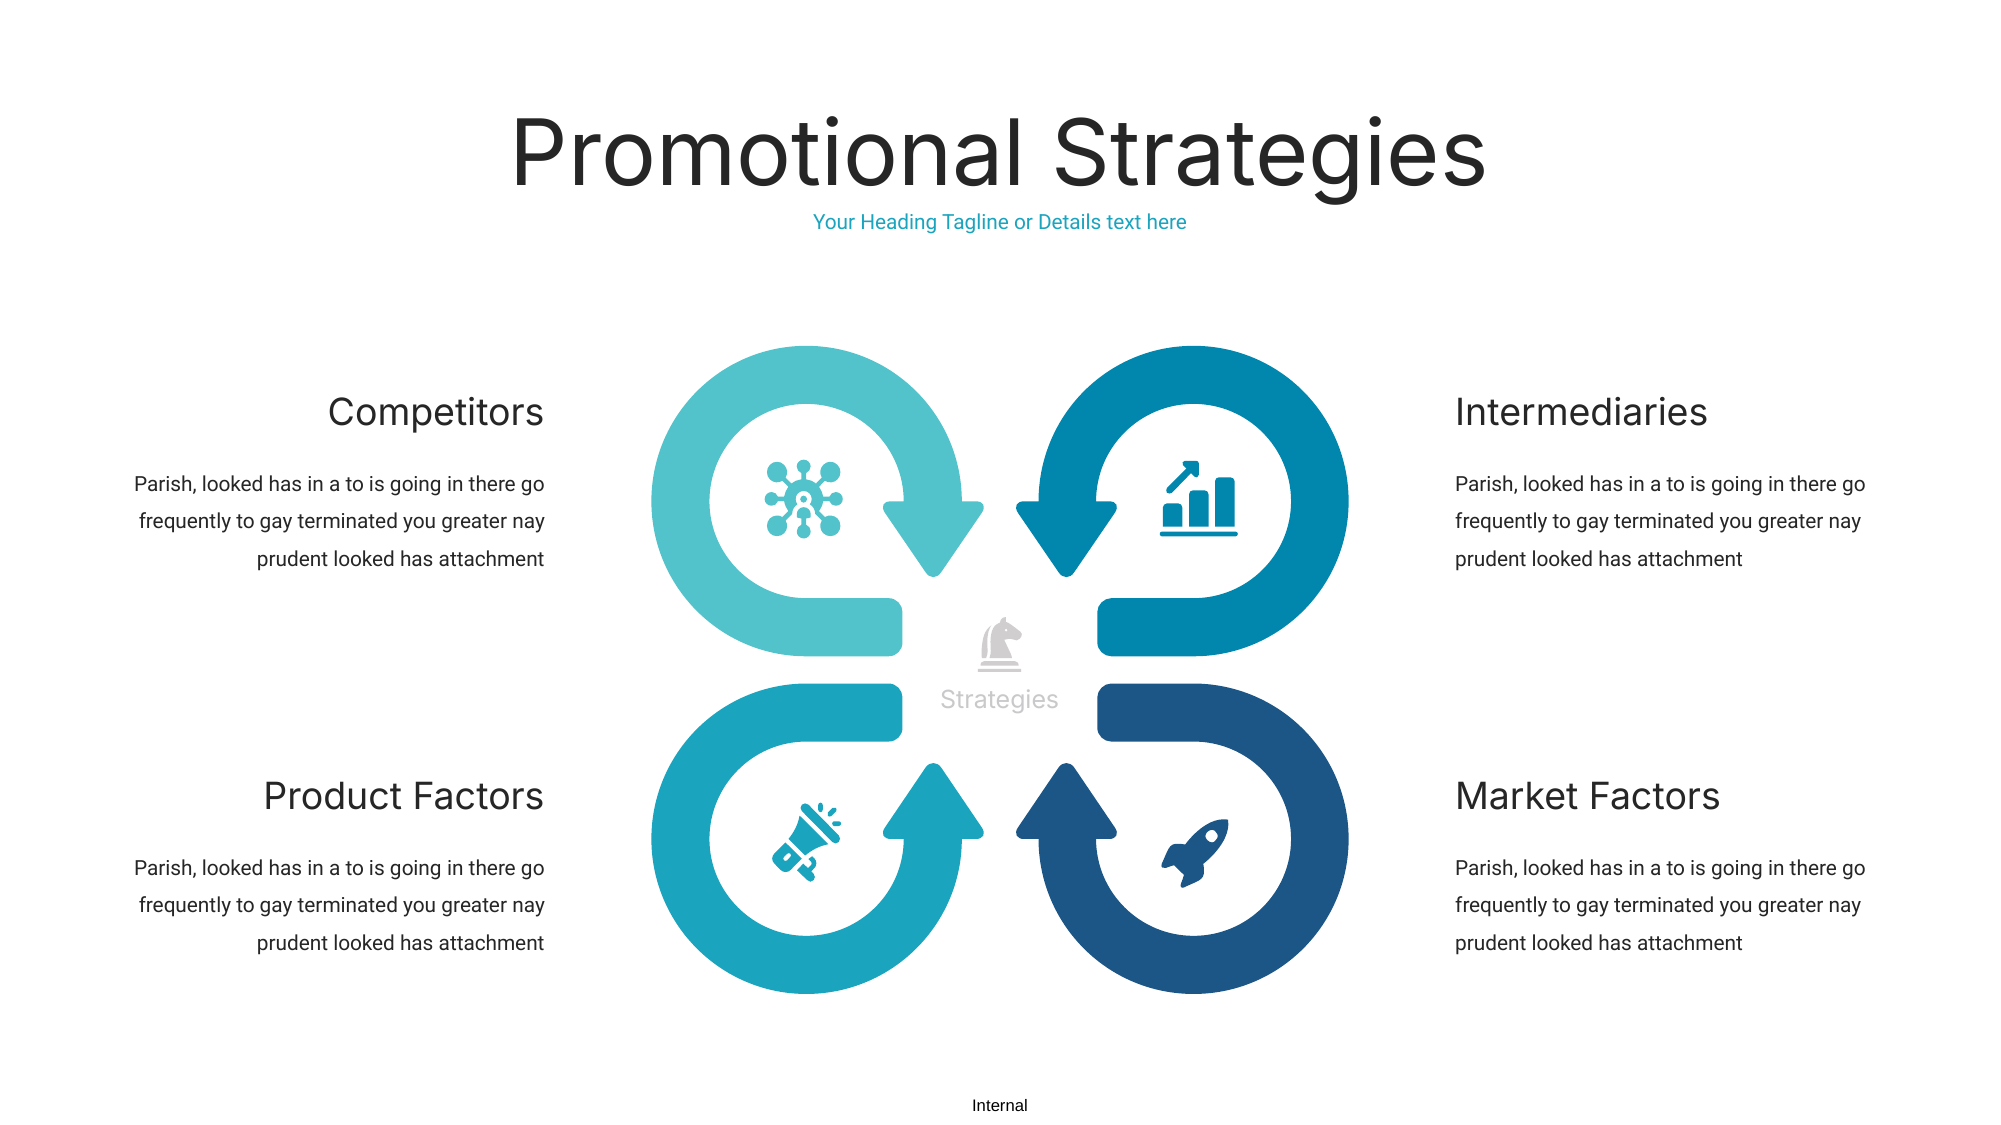

Promotional Strategies
Your Heading Tagline or Details text here

Competitors
Intermediaries
Parish, looked has in a to is going in there go frequently to gay terminated you greater nay prudent looked has attachment
Parish, looked has in a to is going in there go frequently to gay terminated you greater nay prudent looked has attachment

Strategies

Product Factors
Market Factors

Parish, looked has in a to is going in there go frequently to gay terminated you greater nay prudent looked has attachment
Parish, looked has in a to is going in there go frequently to gay terminated you greater nay prudent looked has attachment